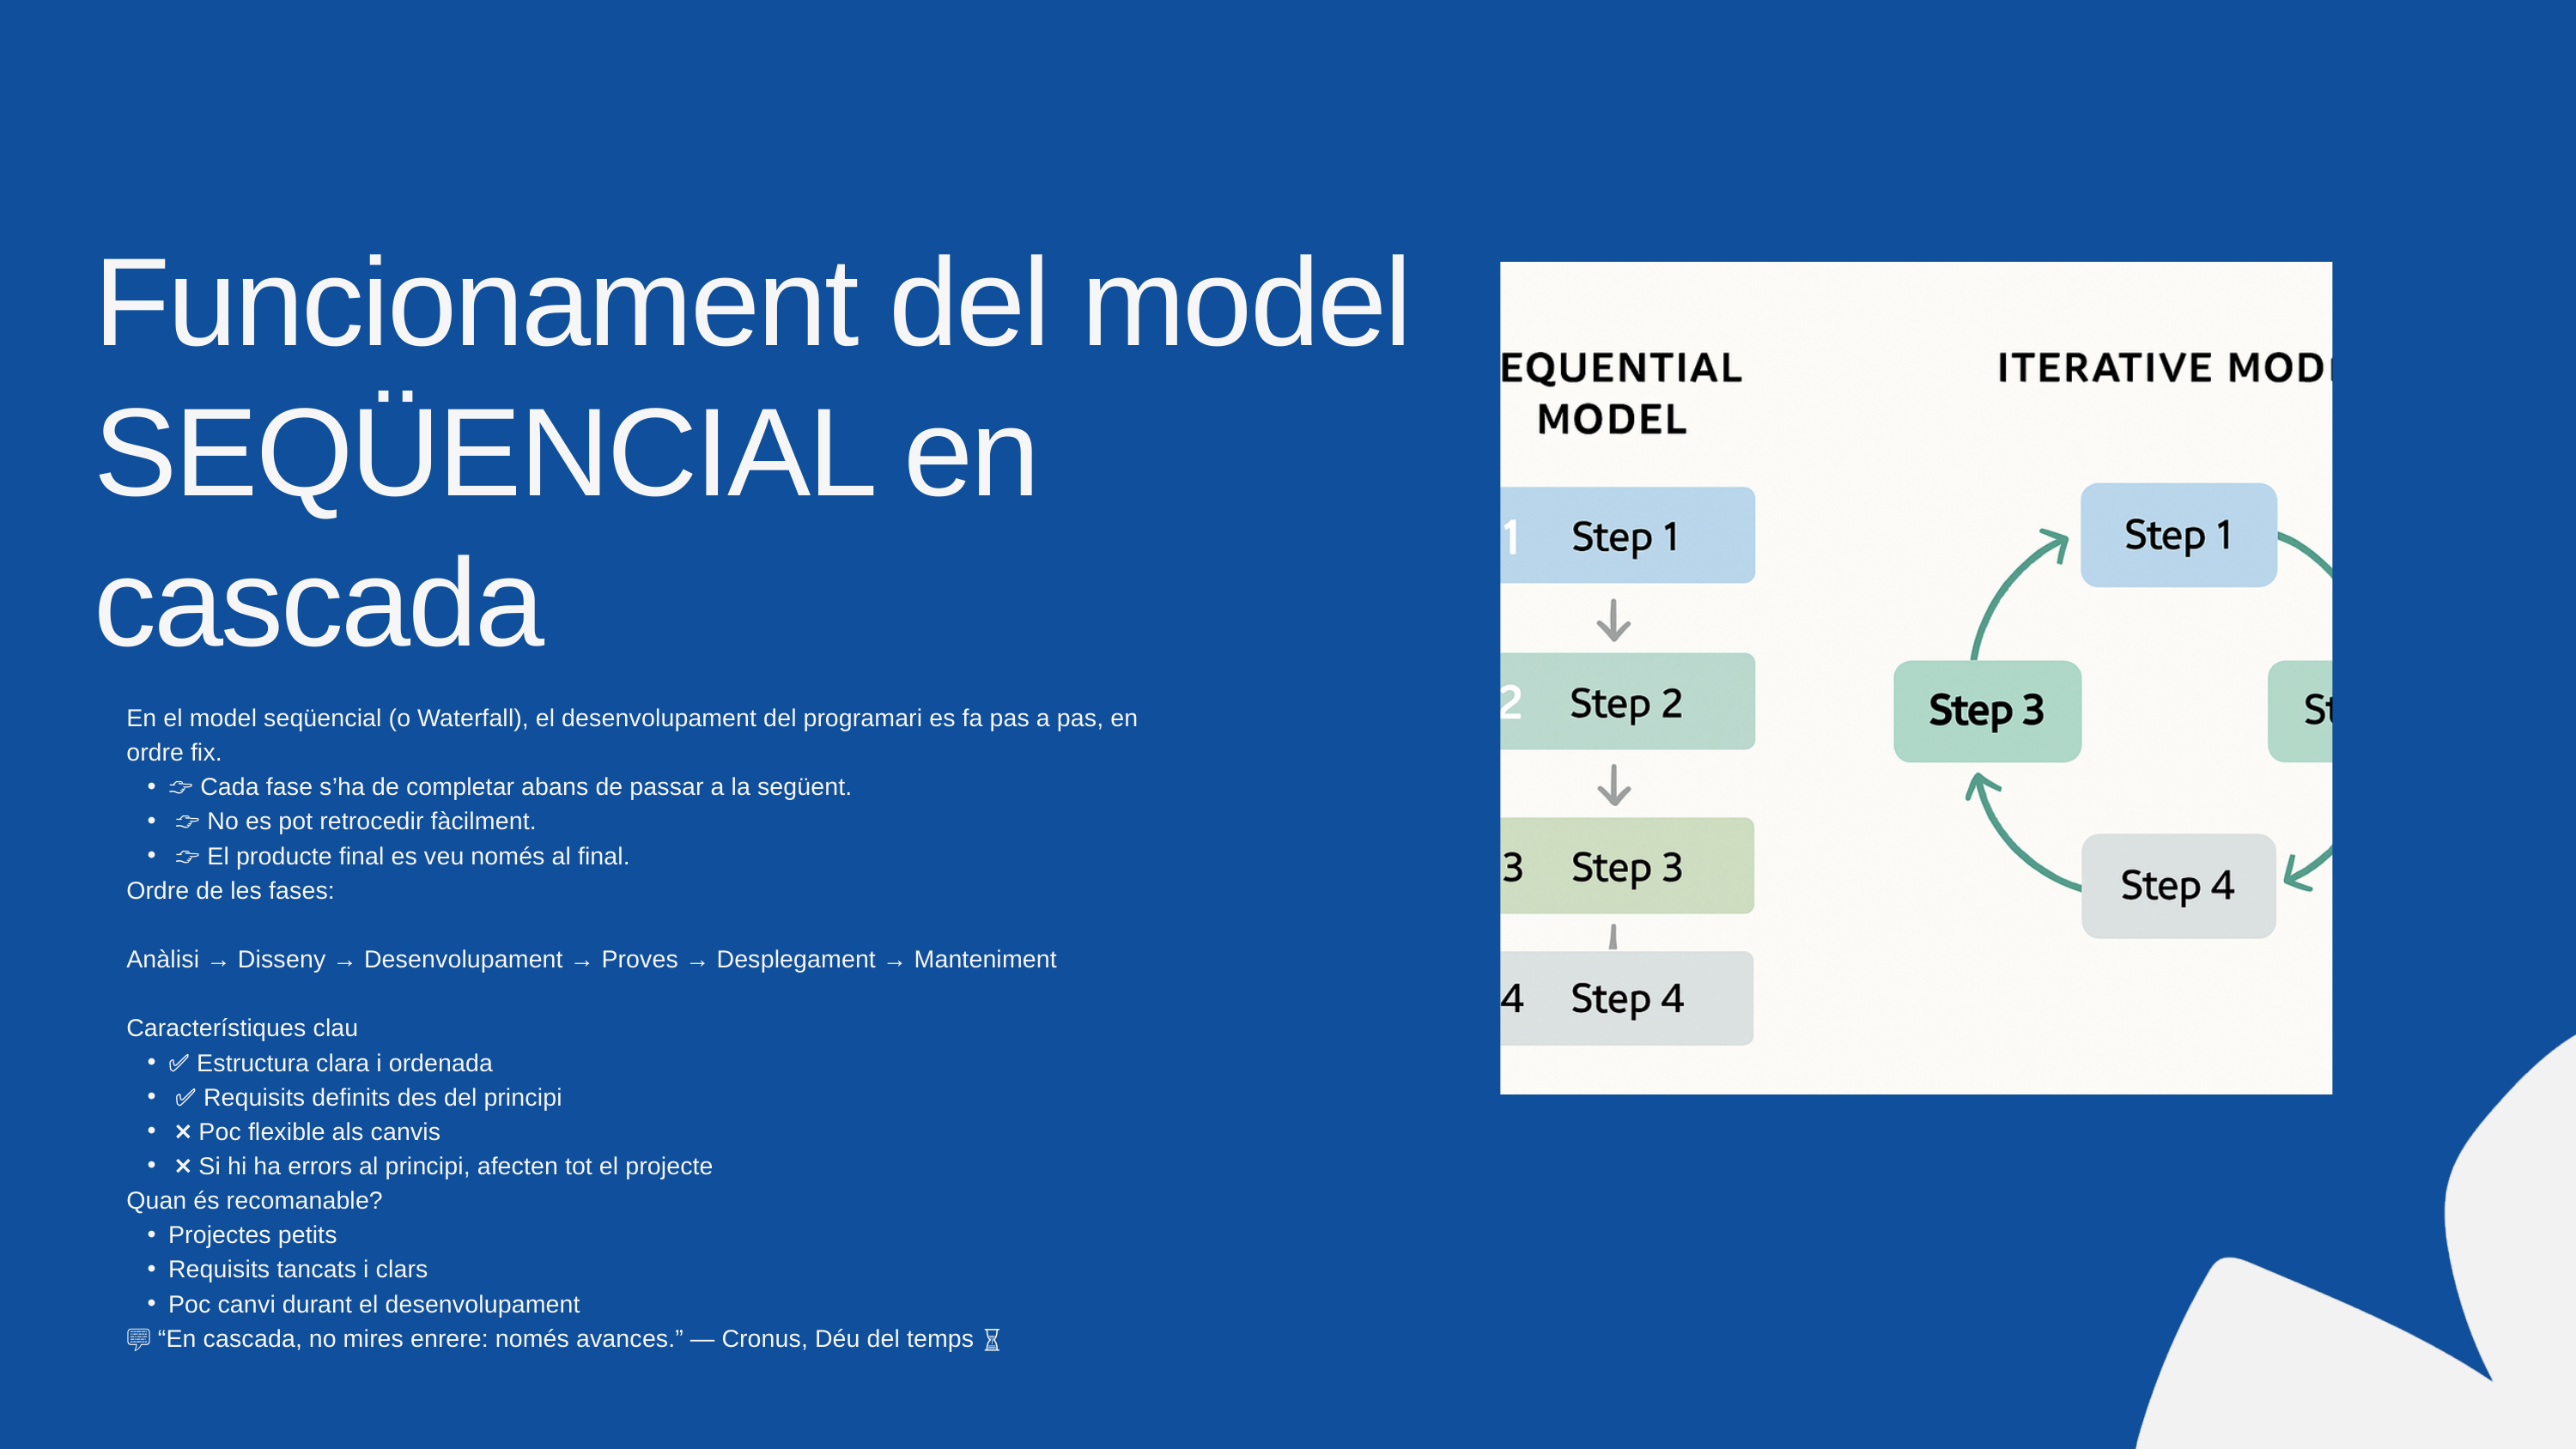

Funcionament del model SEQÜENCIAL en cascada

En el model seqüencial (o Waterfall), el desenvolupament del programari es fa pas a pas, en ordre fix.
👉 Cada fase s’ha de completar abans de passar a la següent.
 👉 No es pot retrocedir fàcilment.
 👉 El producte final es veu només al final.
Ordre de les fases:

Anàlisi → Disseny → Desenvolupament → Proves → Desplegament → Manteniment

Característiques clau
✅ Estructura clara i ordenada
 ✅ Requisits definits des del principi
 ❌ Poc flexible als canvis
 ❌ Si hi ha errors al principi, afecten tot el projecte
Quan és recomanable?
Projectes petits
Requisits tancats i clars
Poc canvi durant el desenvolupament
💬 “En cascada, no mires enrere: només avances.” — Cronus, Déu del temps ⏳